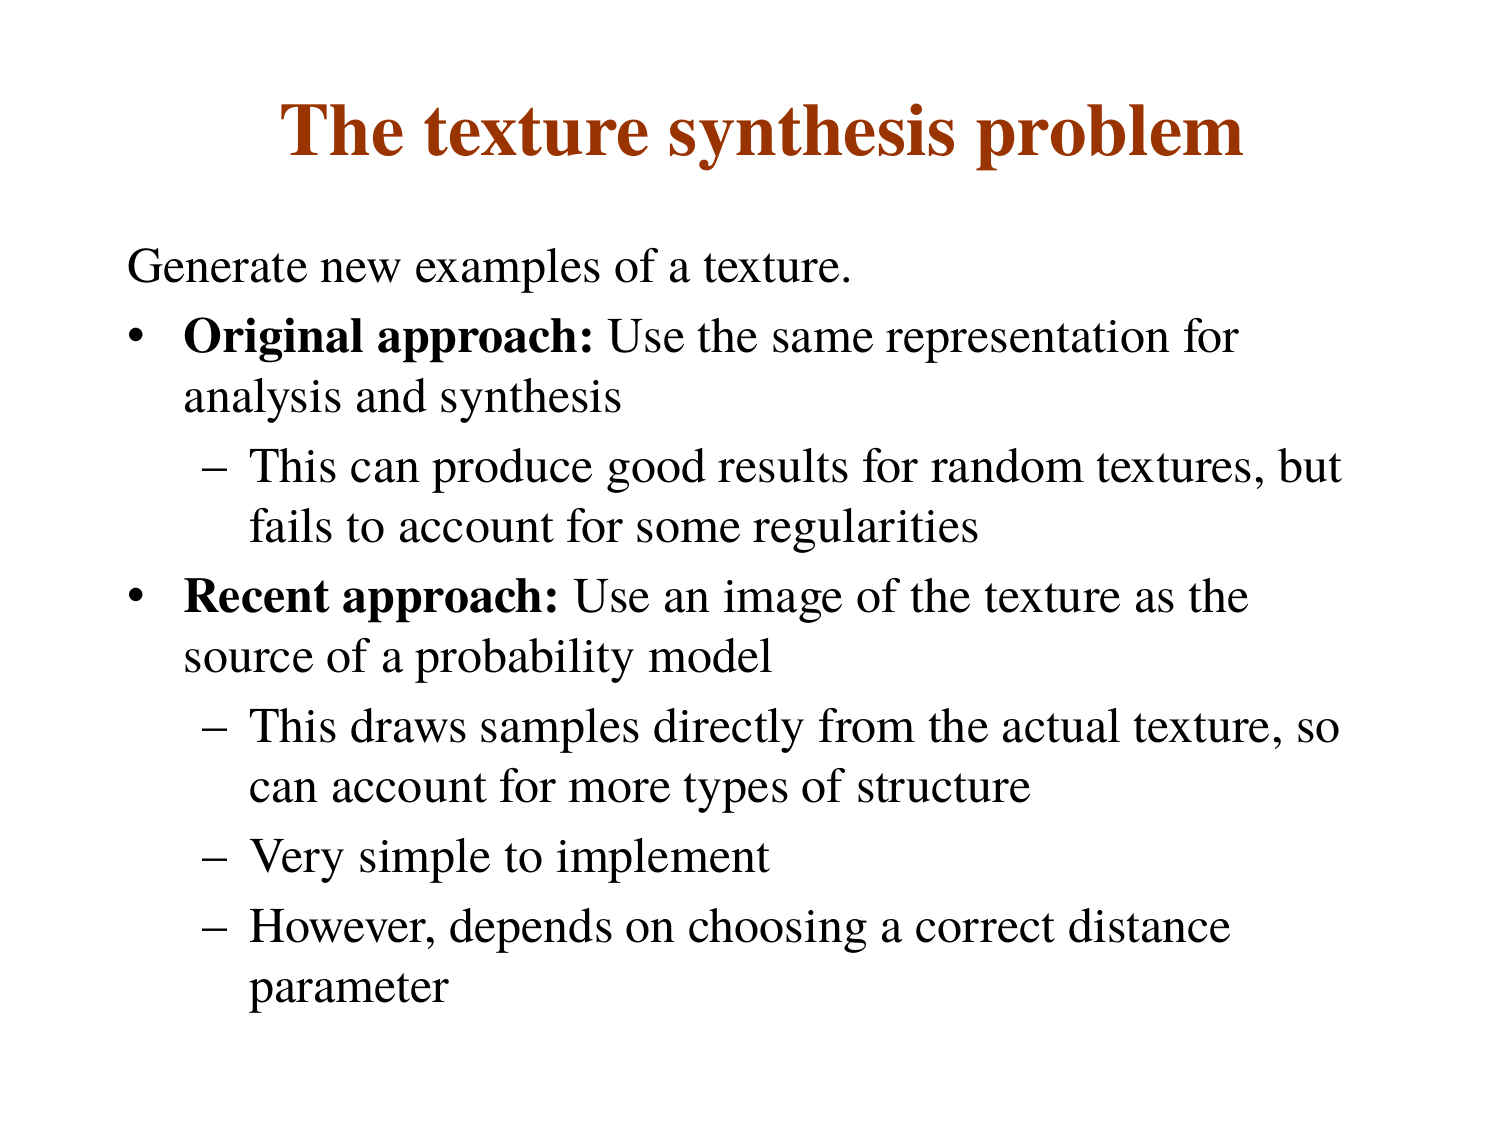

# The texture synthesis problem
Generate new examples of a texture.
Original approach: Use the same representation for analysis and synthesis
This can produce good results for random textures, but fails to account for some regularities
Recent approach: Use an image of the texture as the source of a probability model
This draws samples directly from the actual texture, so can account for more types of structure
Very simple to implement
However, depends on choosing a correct distance parameter